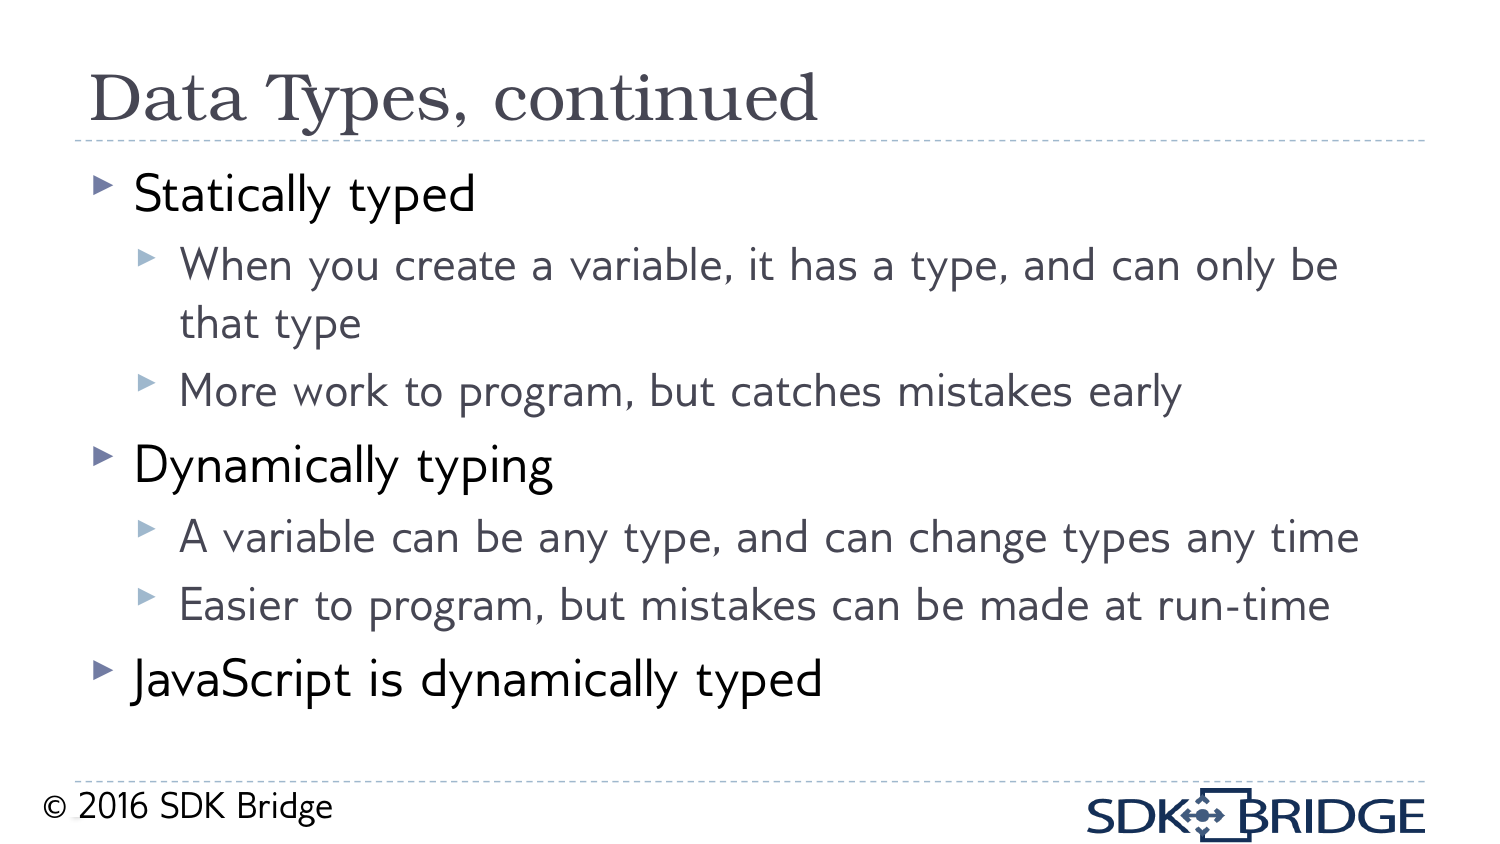

# Data Types, continued
Statically typed
When you create a variable, it has a type, and can only be that type
More work to program, but catches mistakes early
Dynamically typing
A variable can be any type, and can change types any time
Easier to program, but mistakes can be made at run-time
JavaScript is dynamically typed